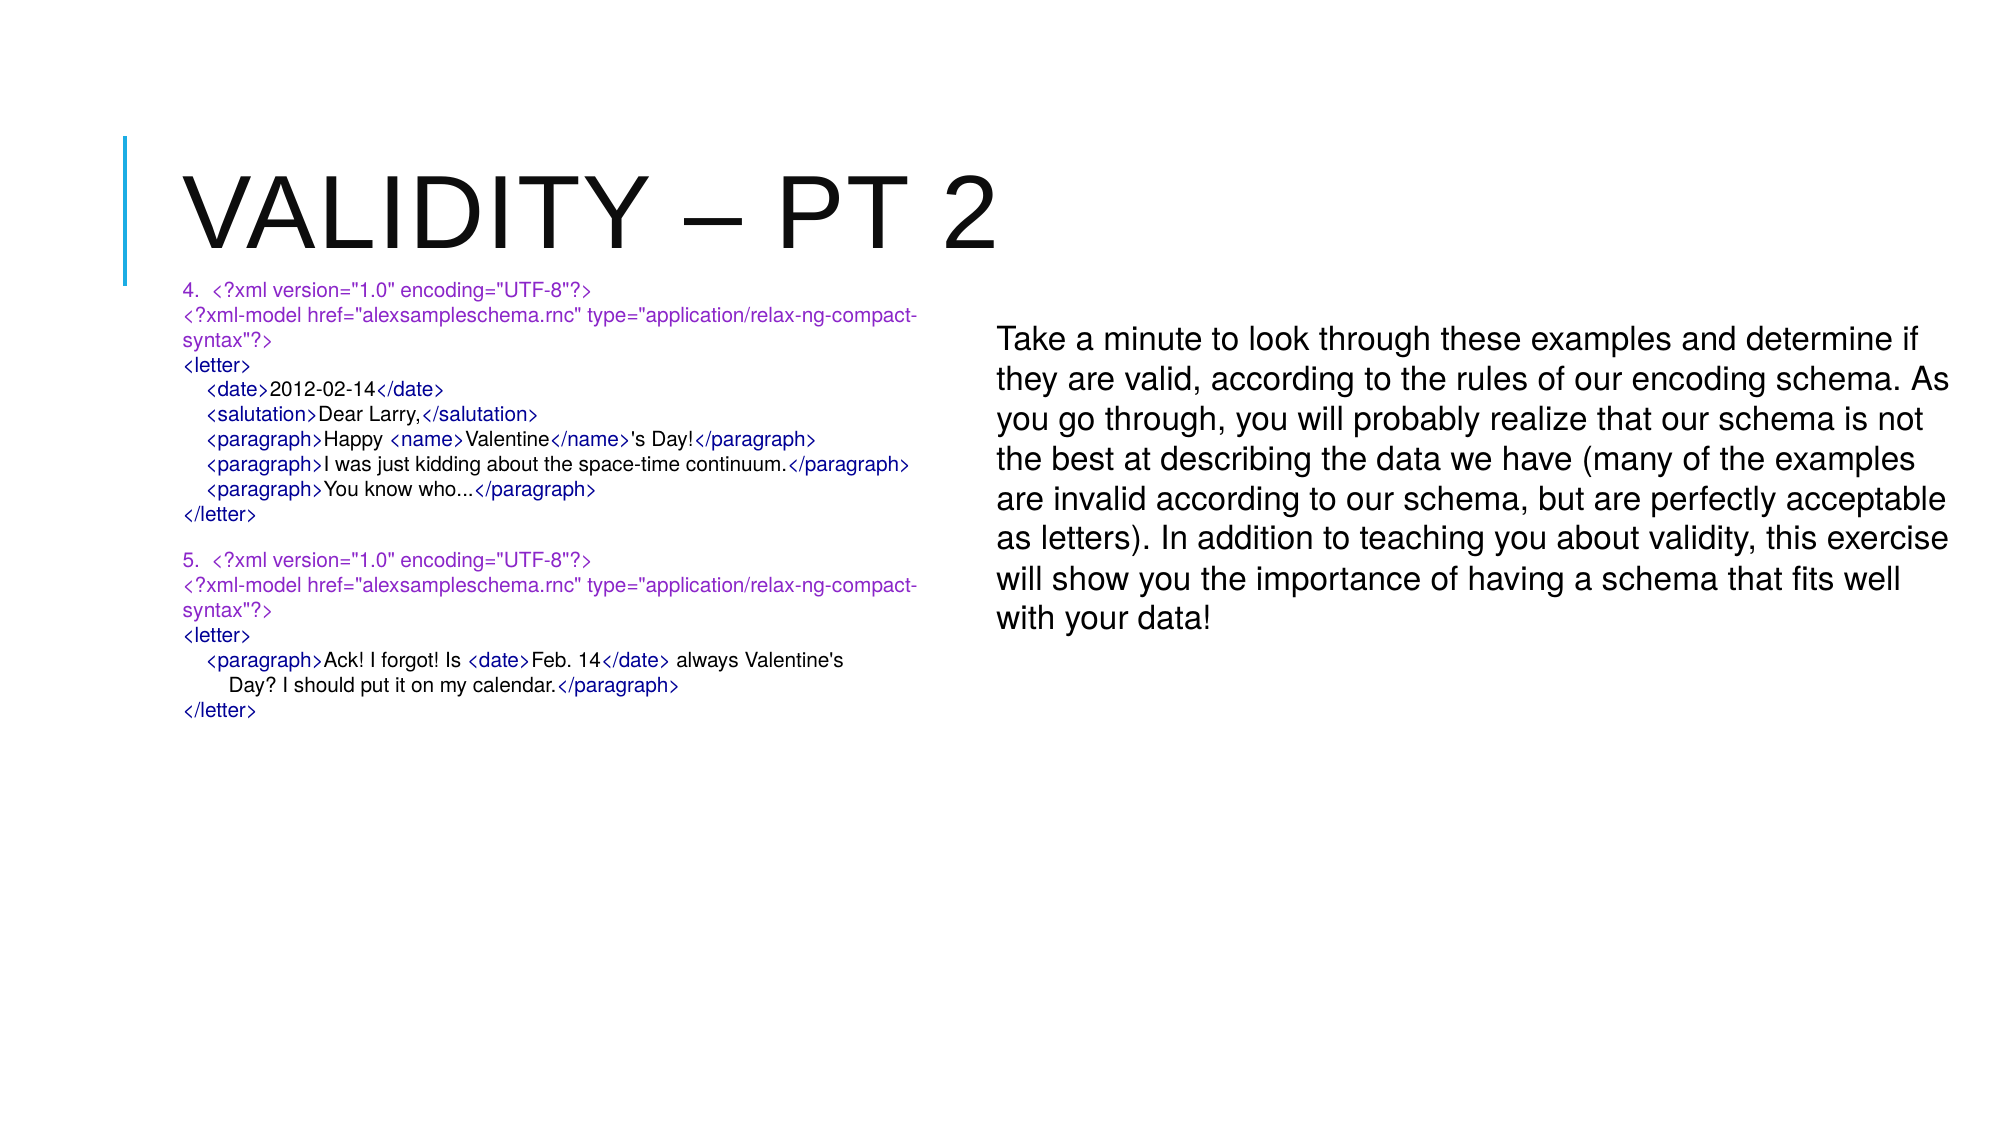

# Validity – Pt 2
4.  <?xml version="1.0" encoding="UTF-8"?>
<?xml-model href="alexsampleschema.rnc" type="application/relax-ng-compact-syntax"?>
<letter>
    <date>2012-02-14</date>
    <salutation>Dear Larry,</salutation>
    <paragraph>Happy <name>Valentine</name>'s Day!</paragraph>
    <paragraph>I was just kidding about the space-time continuum.</paragraph>
    <paragraph>You know who...</paragraph>
</letter>
Take a minute to look through these examples and determine if they are valid, according to the rules of our encoding schema. As you go through, you will probably realize that our schema is not the best at describing the data we have (many of the examples are invalid according to our schema, but are perfectly acceptable as letters). In addition to teaching you about validity, this exercise will show you the importance of having a schema that fits well with your data!

5.  <?xml version="1.0" encoding="UTF-8"?>
<?xml-model href="alexsampleschema.rnc" type="application/relax-ng-compact-syntax"?>
<letter>
    <paragraph>Ack! I forgot! Is <date>Feb. 14</date> always Valentine's
        Day? I should put it on my calendar.</paragraph>
</letter>